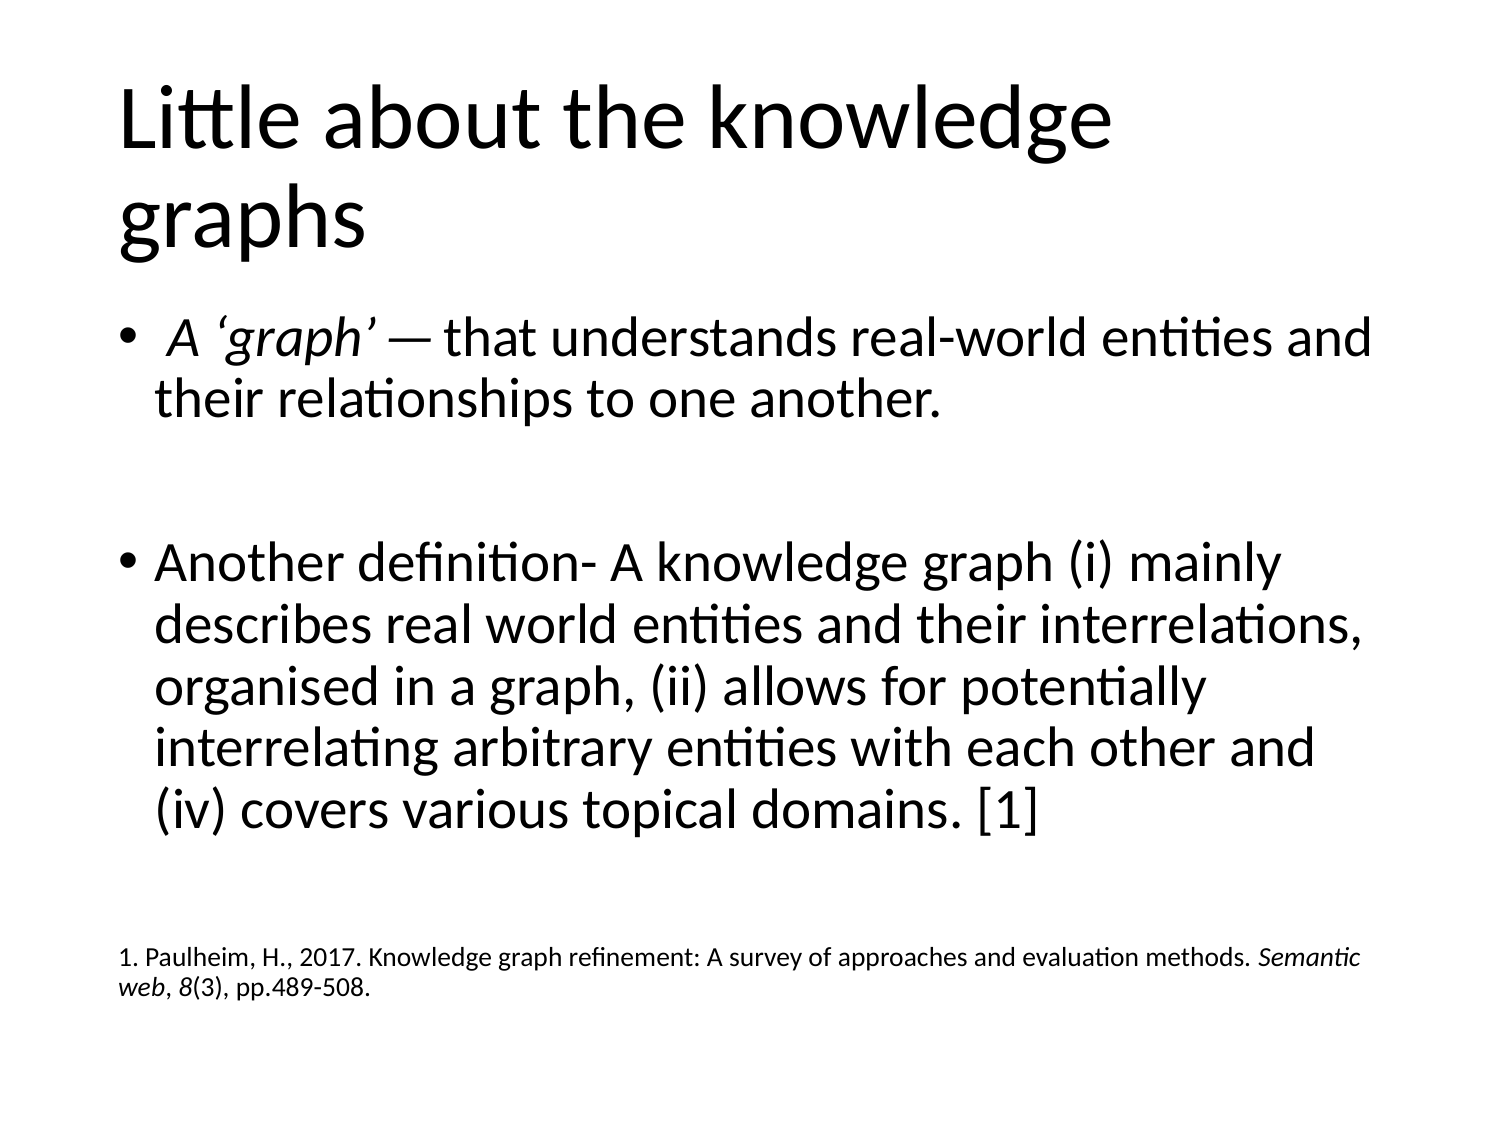

# Little about the knowledge graphs
 A ‘graph’ — that understands real-world entities and their relationships to one another.

Another definition- A knowledge graph (i) mainly describes real world entities and their interrelations, organised in a graph, (ii) allows for potentially interrelating arbitrary entities with each other and (iv) covers various topical domains. [1]

1. Paulheim, H., 2017. Knowledge graph refinement: A survey of approaches and evaluation methods. Semantic web, 8(3), pp.489-508.